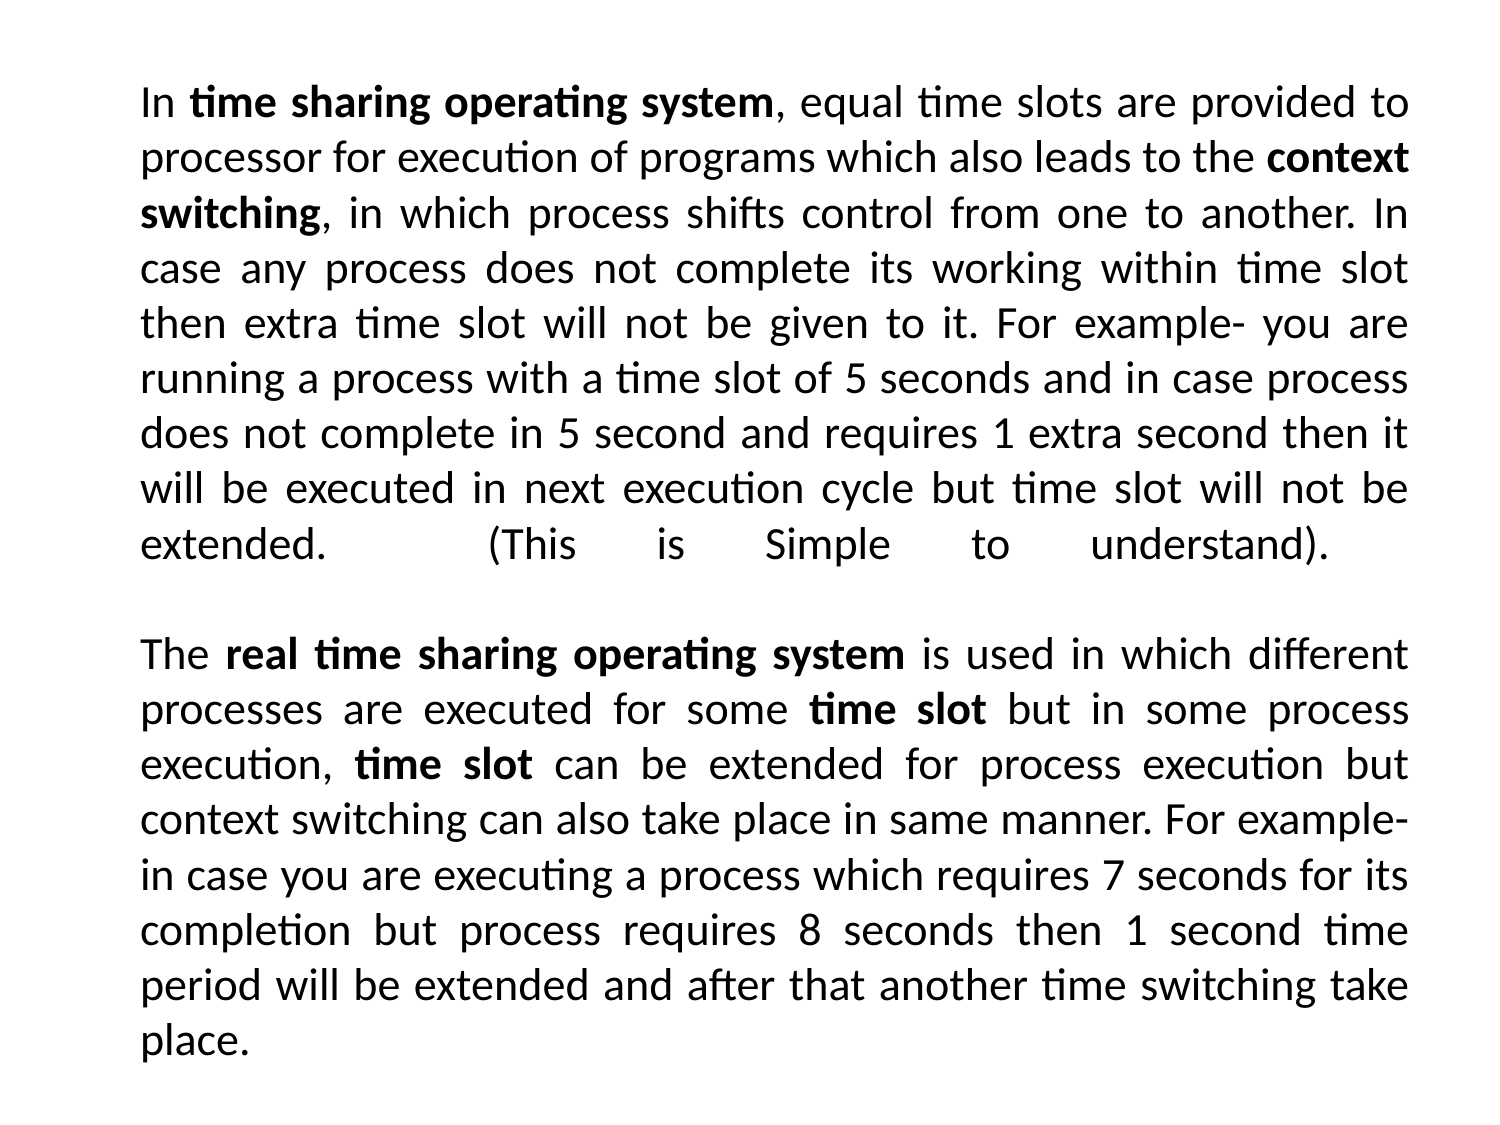

In time sharing operating system, equal time slots are provided to processor for execution of programs which also leads to the context switching, in which process shifts control from one to another. In case any process does not complete its working within time slot then extra time slot will not be given to it. For example- you are running a process with a time slot of 5 seconds and in case process does not complete in 5 second and requires 1 extra second then it will be executed in next execution cycle but time slot will not be extended.  (This is Simple to understand).
The real time sharing operating system is used in which different processes are executed for some time slot but in some process execution, time slot can be extended for process execution but context switching can also take place in same manner. For example- in case you are executing a process which requires 7 seconds for its completion but process requires 8 seconds then 1 second time period will be extended and after that another time switching take place.